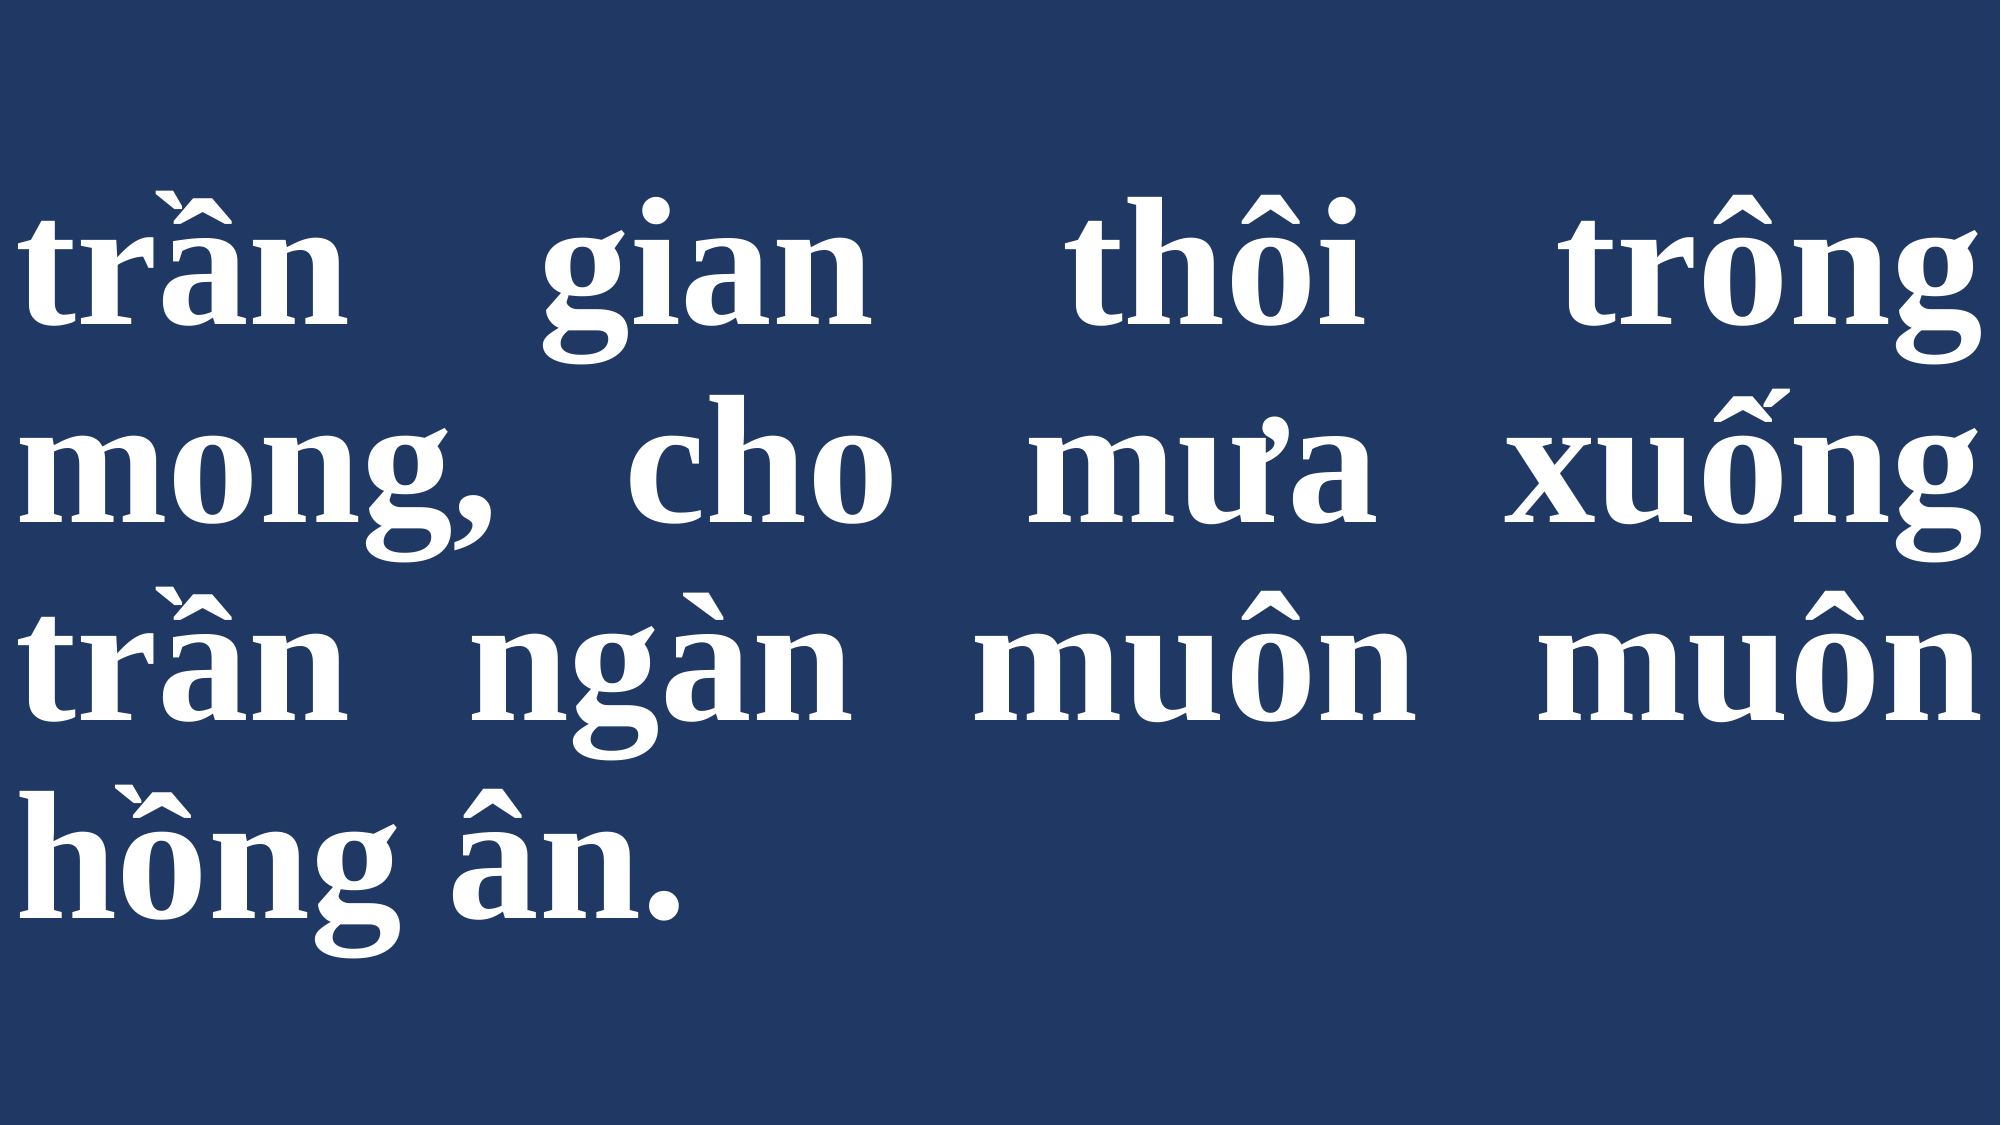

# trần gian thôi trông mong, cho mưa xuống trần ngàn muôn muôn hồng ân.